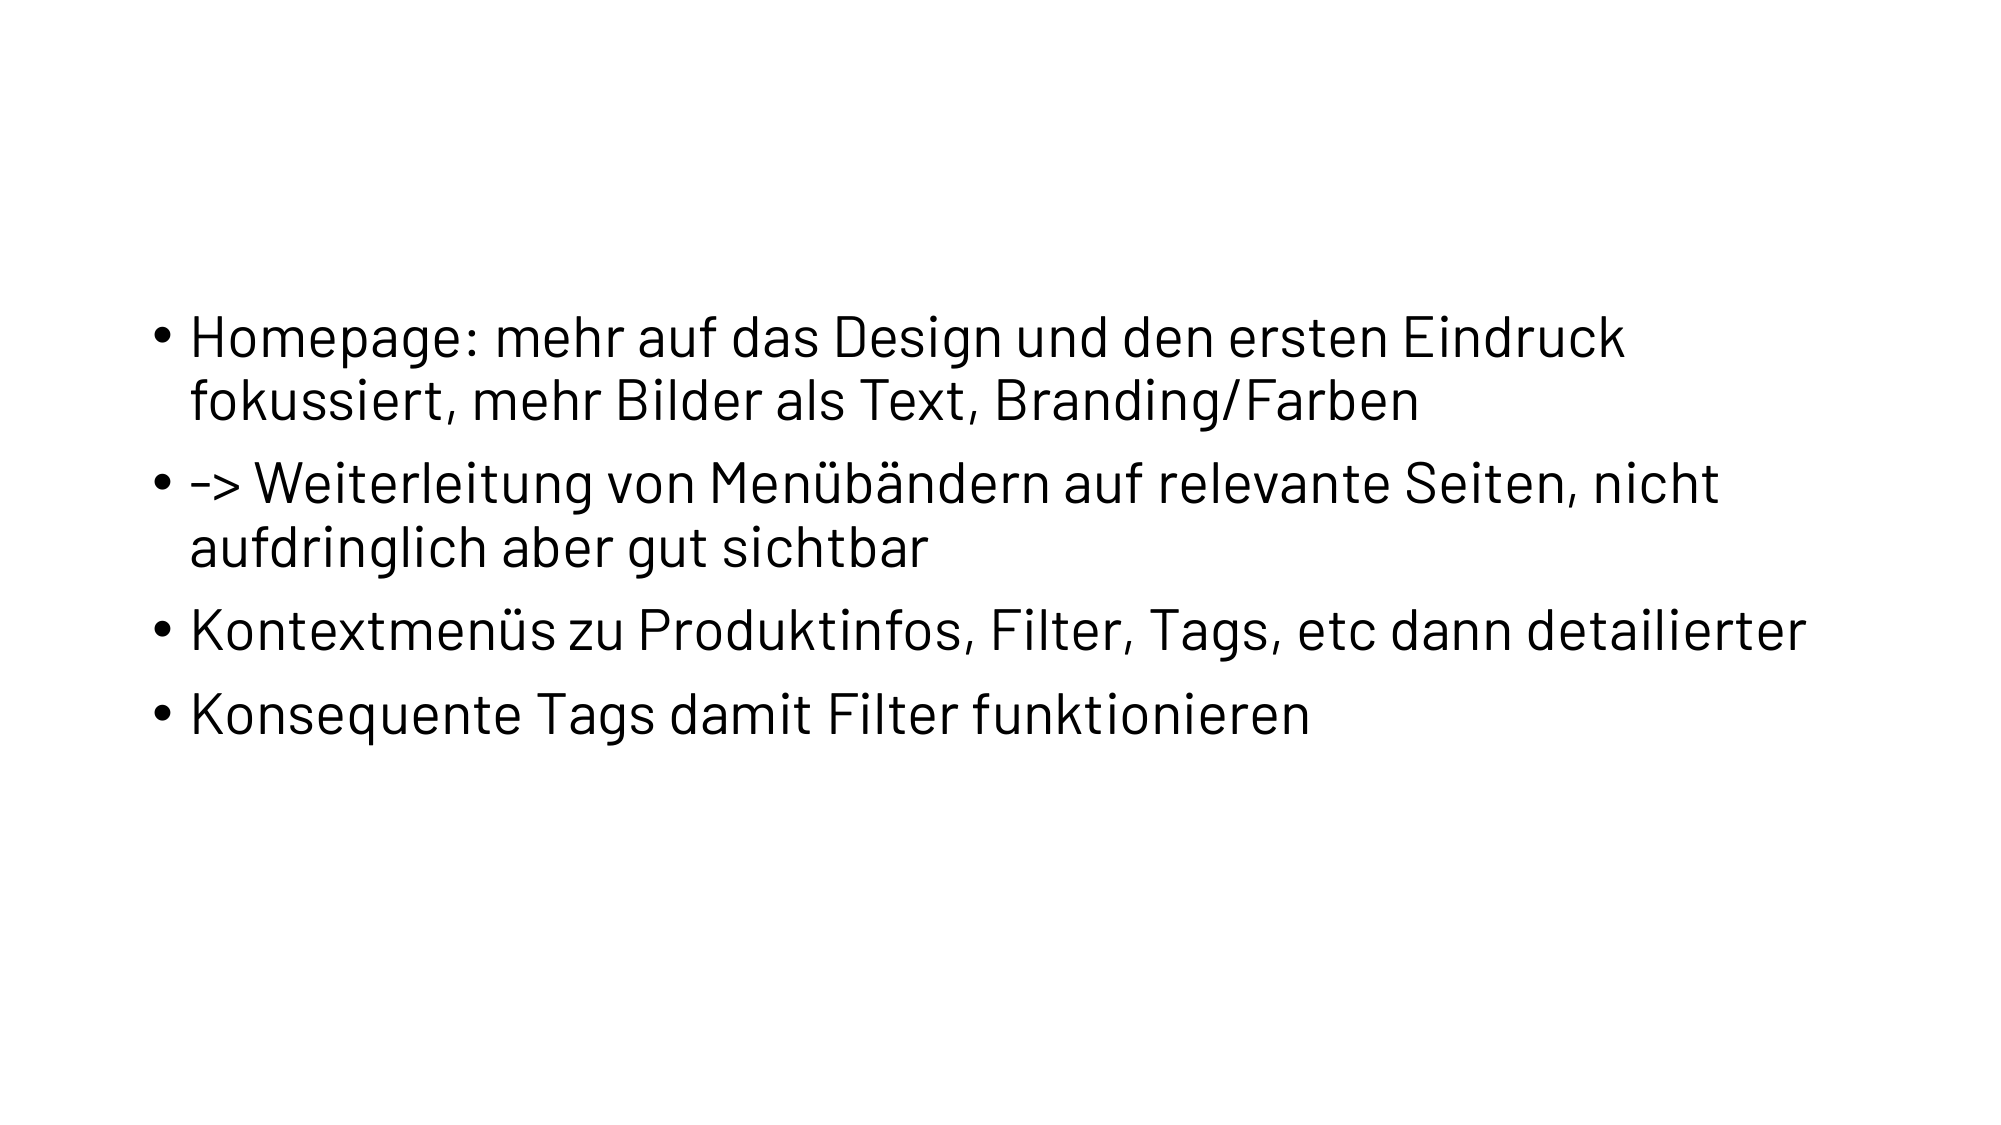

#
Homepage: mehr auf das Design und den ersten Eindruck fokussiert, mehr Bilder als Text, Branding/Farben
-> Weiterleitung von Menübändern auf relevante Seiten, nicht aufdringlich aber gut sichtbar
Kontextmenüs zu Produktinfos, Filter, Tags, etc dann detailierter
Konsequente Tags damit Filter funktionieren